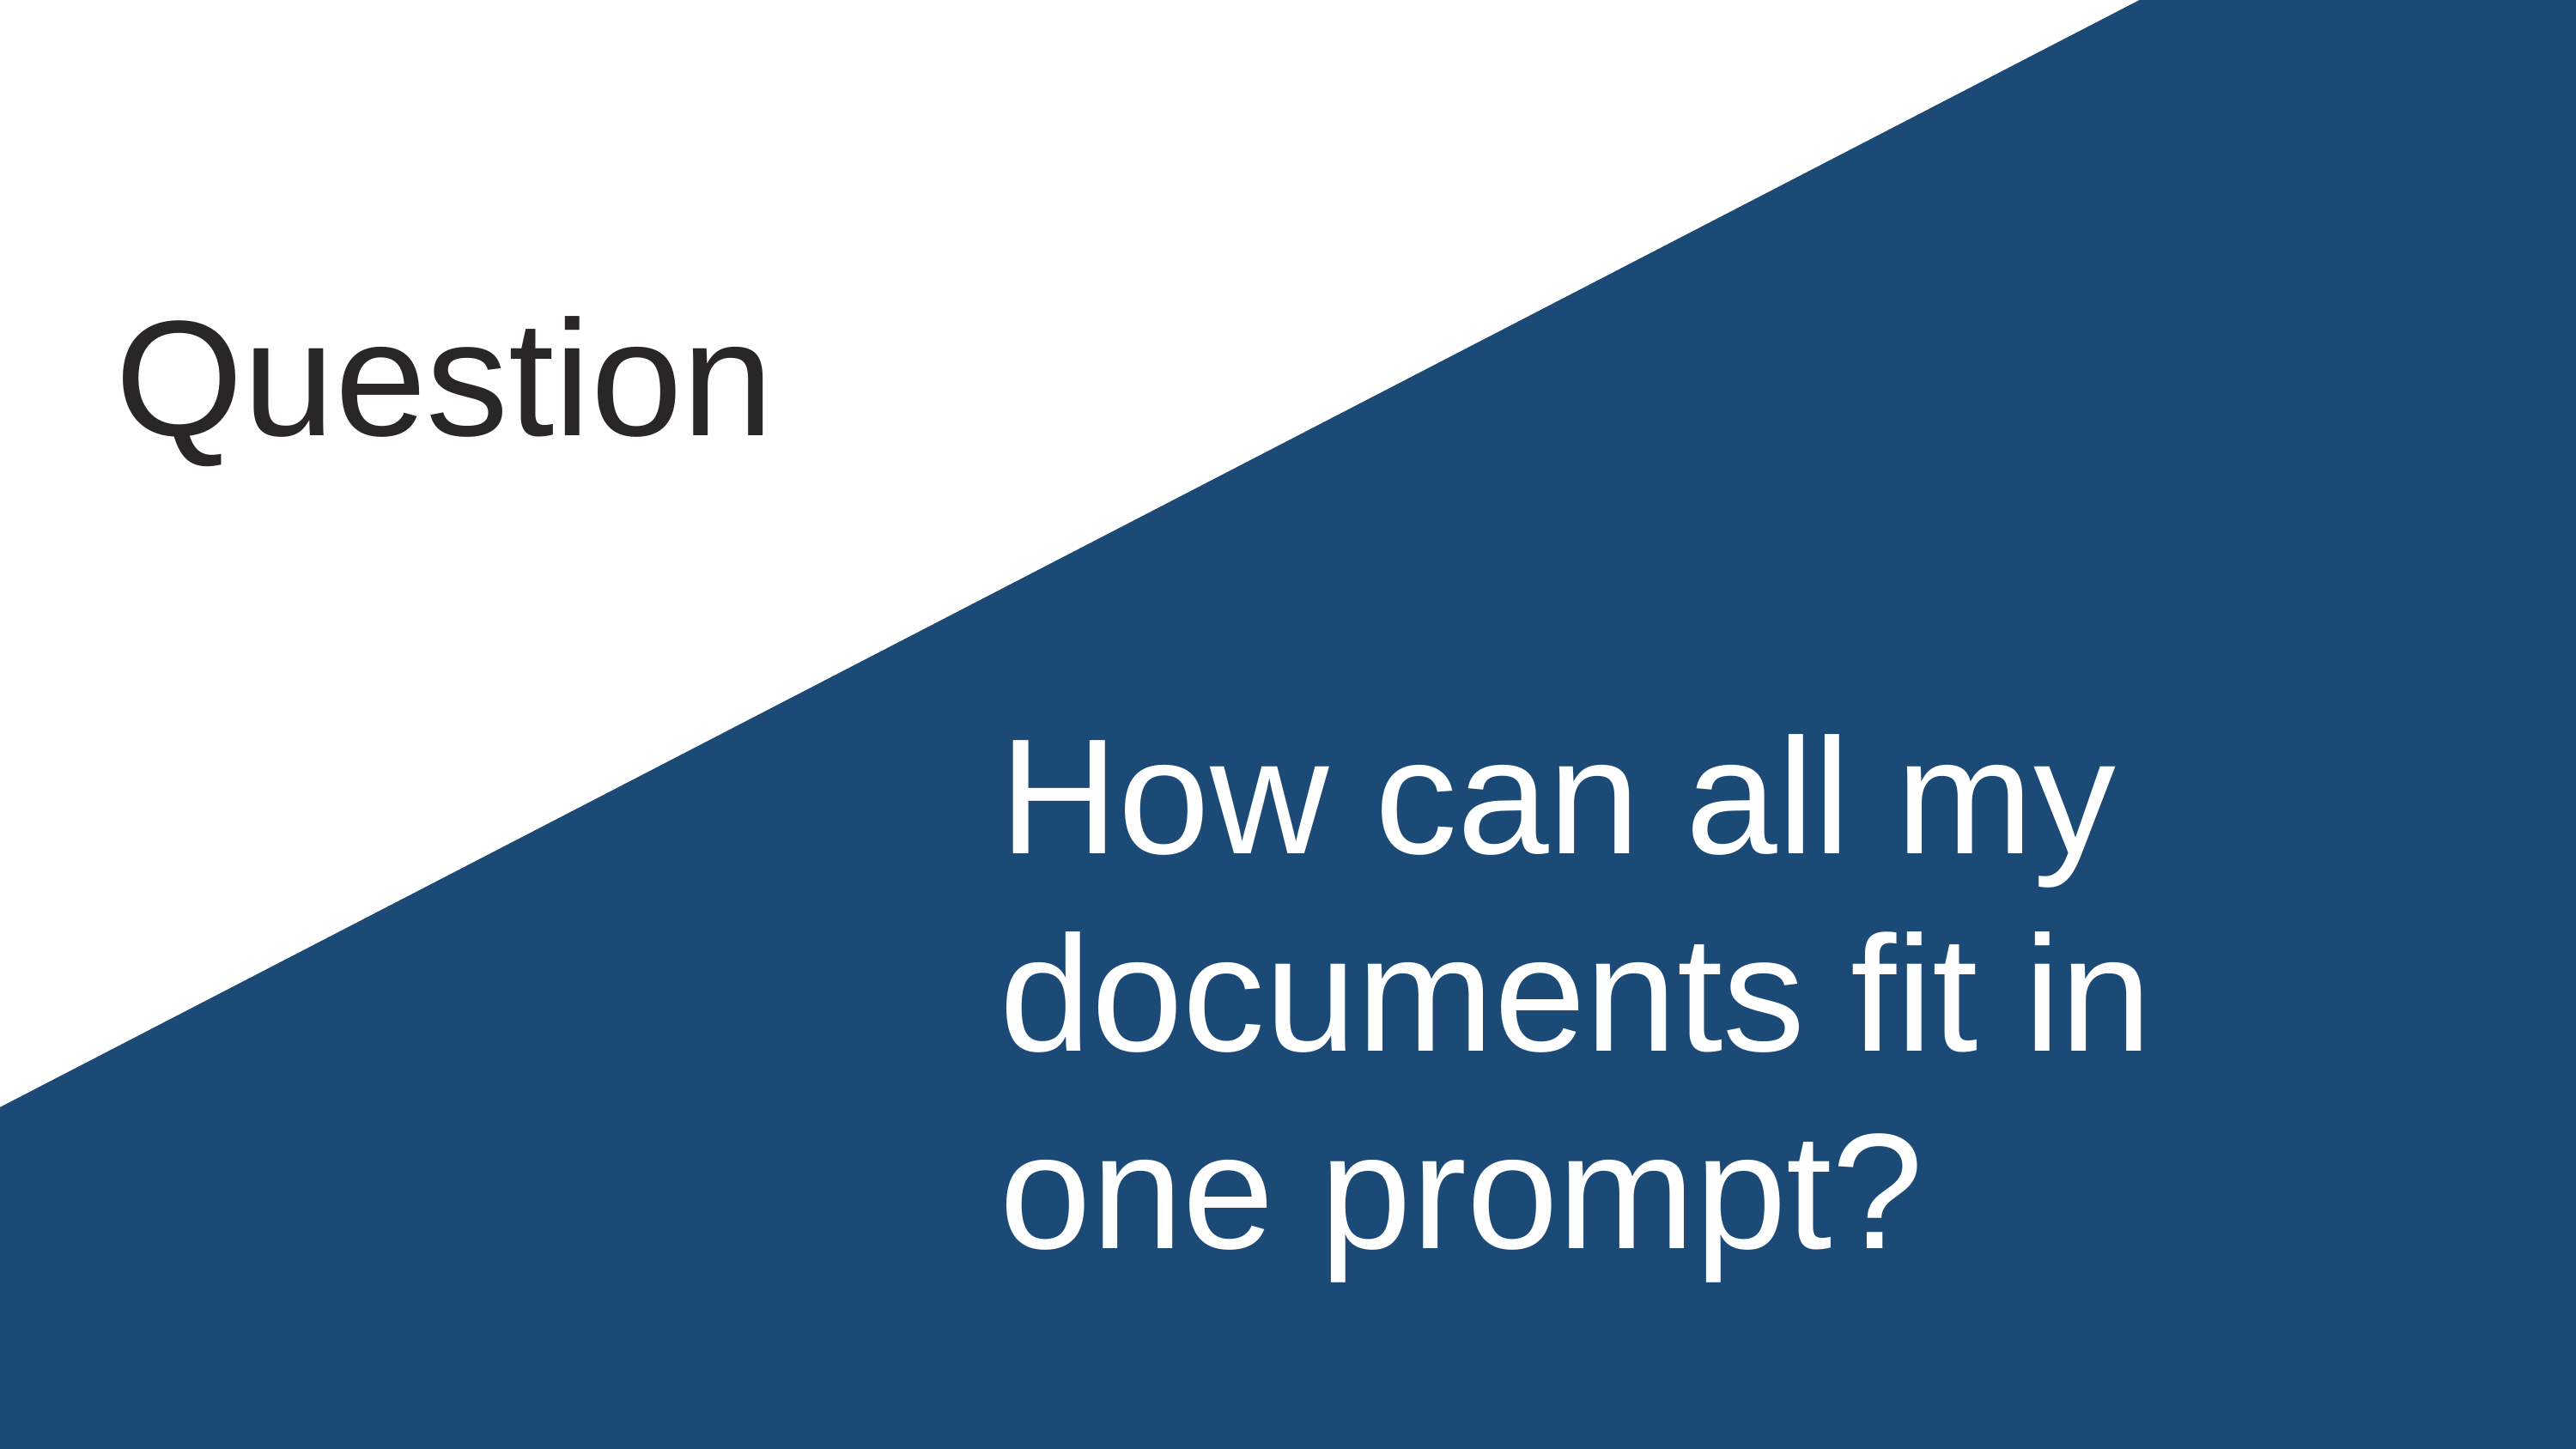

Question
How can all my documents fit in one prompt?